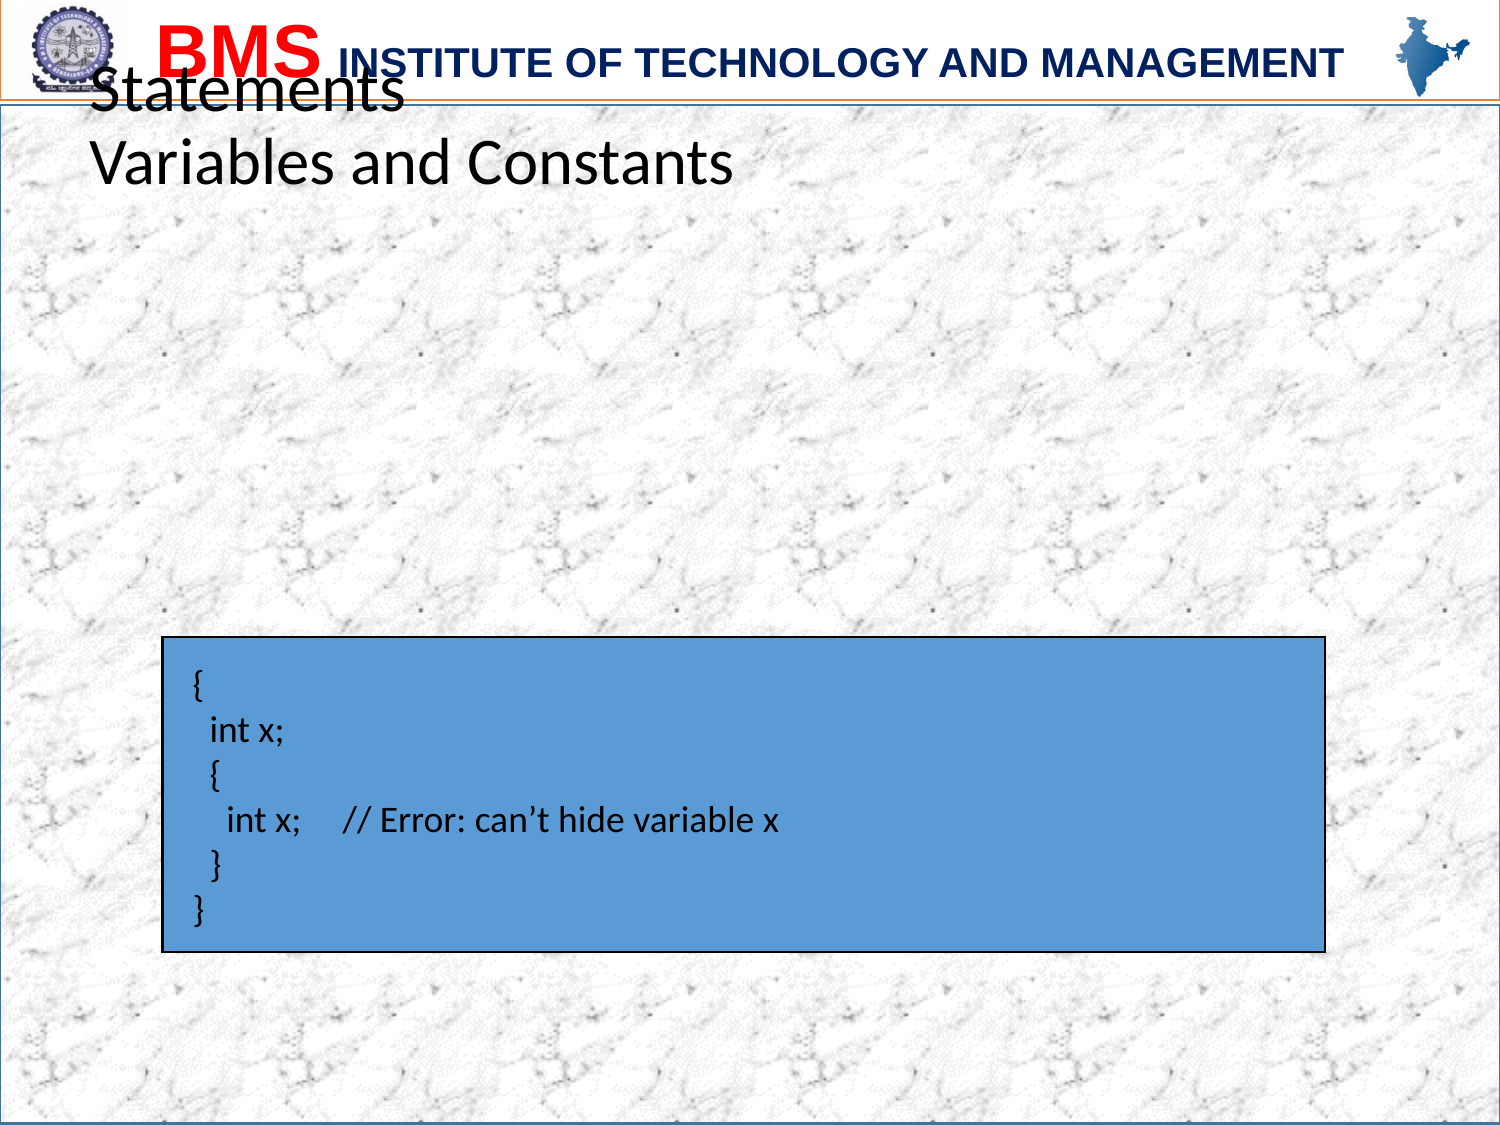

# Statements Variables and Constants
Within the scope of a variable or constant it is an error to declare another variable or constant with the same name

{
  int x;
  {
    int x;	// Error: can’t hide variable x
  }
}